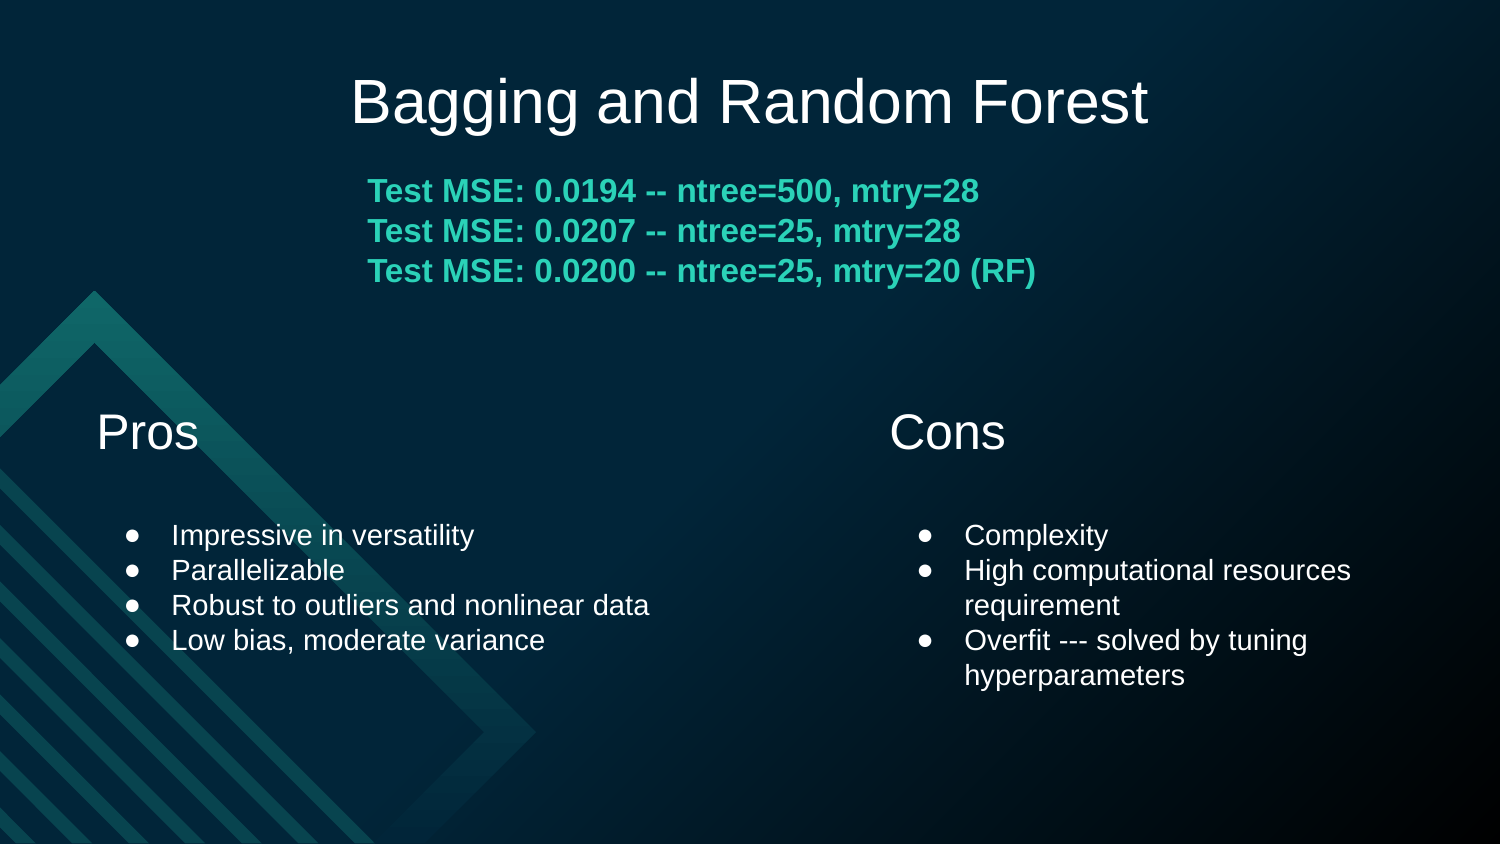

# Bagging and Random Forest
Test MSE: 0.0194 -- ntree=500, mtry=28
Test MSE: 0.0207 -- ntree=25, mtry=28
Test MSE: 0.0200 -- ntree=25, mtry=20 (RF)

Pros
Cons
Impressive in versatility
Parallelizable
Robust to outliers and nonlinear data
Low bias, moderate variance
Complexity
High computational resources requirement
Overfit --- solved by tuning hyperparameters